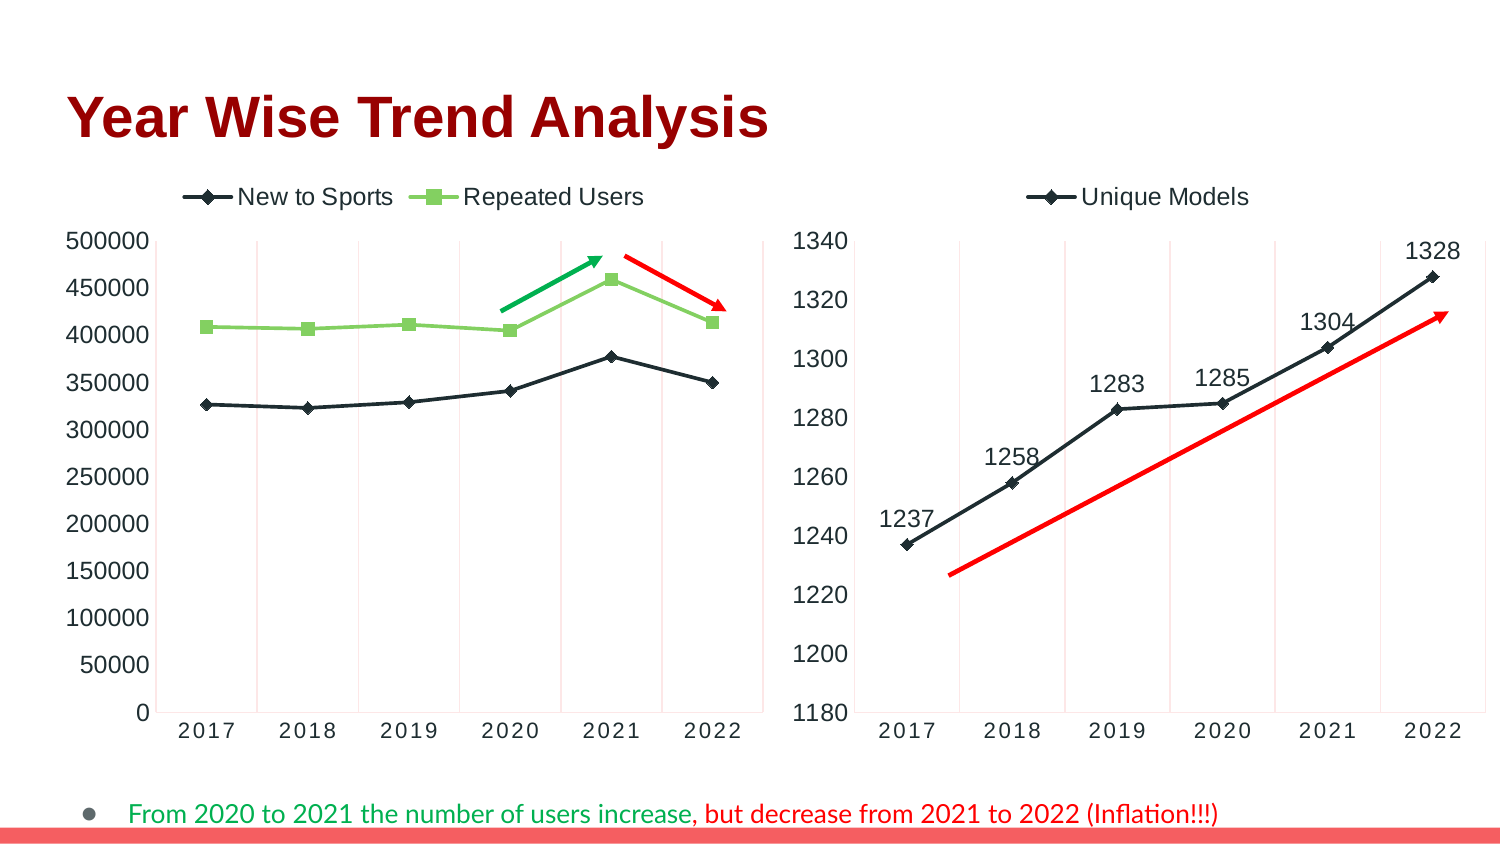

# Year Wise Trend Analysis

### Chart

| Category | New to Sports | Repeated Users |
|---|---|---|
| 2017 | 326850.0 | 409140.0 |
| 2018 | 323110.0 | 407090.0 |
| 2019 | 329220.0 | 411530.0 |
| 2020 | 341230.0 | 405150.0 |
| 2021 | 377780.0 | 459520.0 |
| 2022 | 350120.0 | 413670.0 |

### Chart

| Category | Unique Models |
|---|---|
| 2017 | 1237.0 |
| 2018 | 1258.0 |
| 2019 | 1283.0 |
| 2020 | 1285.0 |
| 2021 | 1304.0 |
| 2022 | 1328.0 |

From 2020 to 2021 the number of users increase, but decrease from 2021 to 2022 (Inflation!!!)